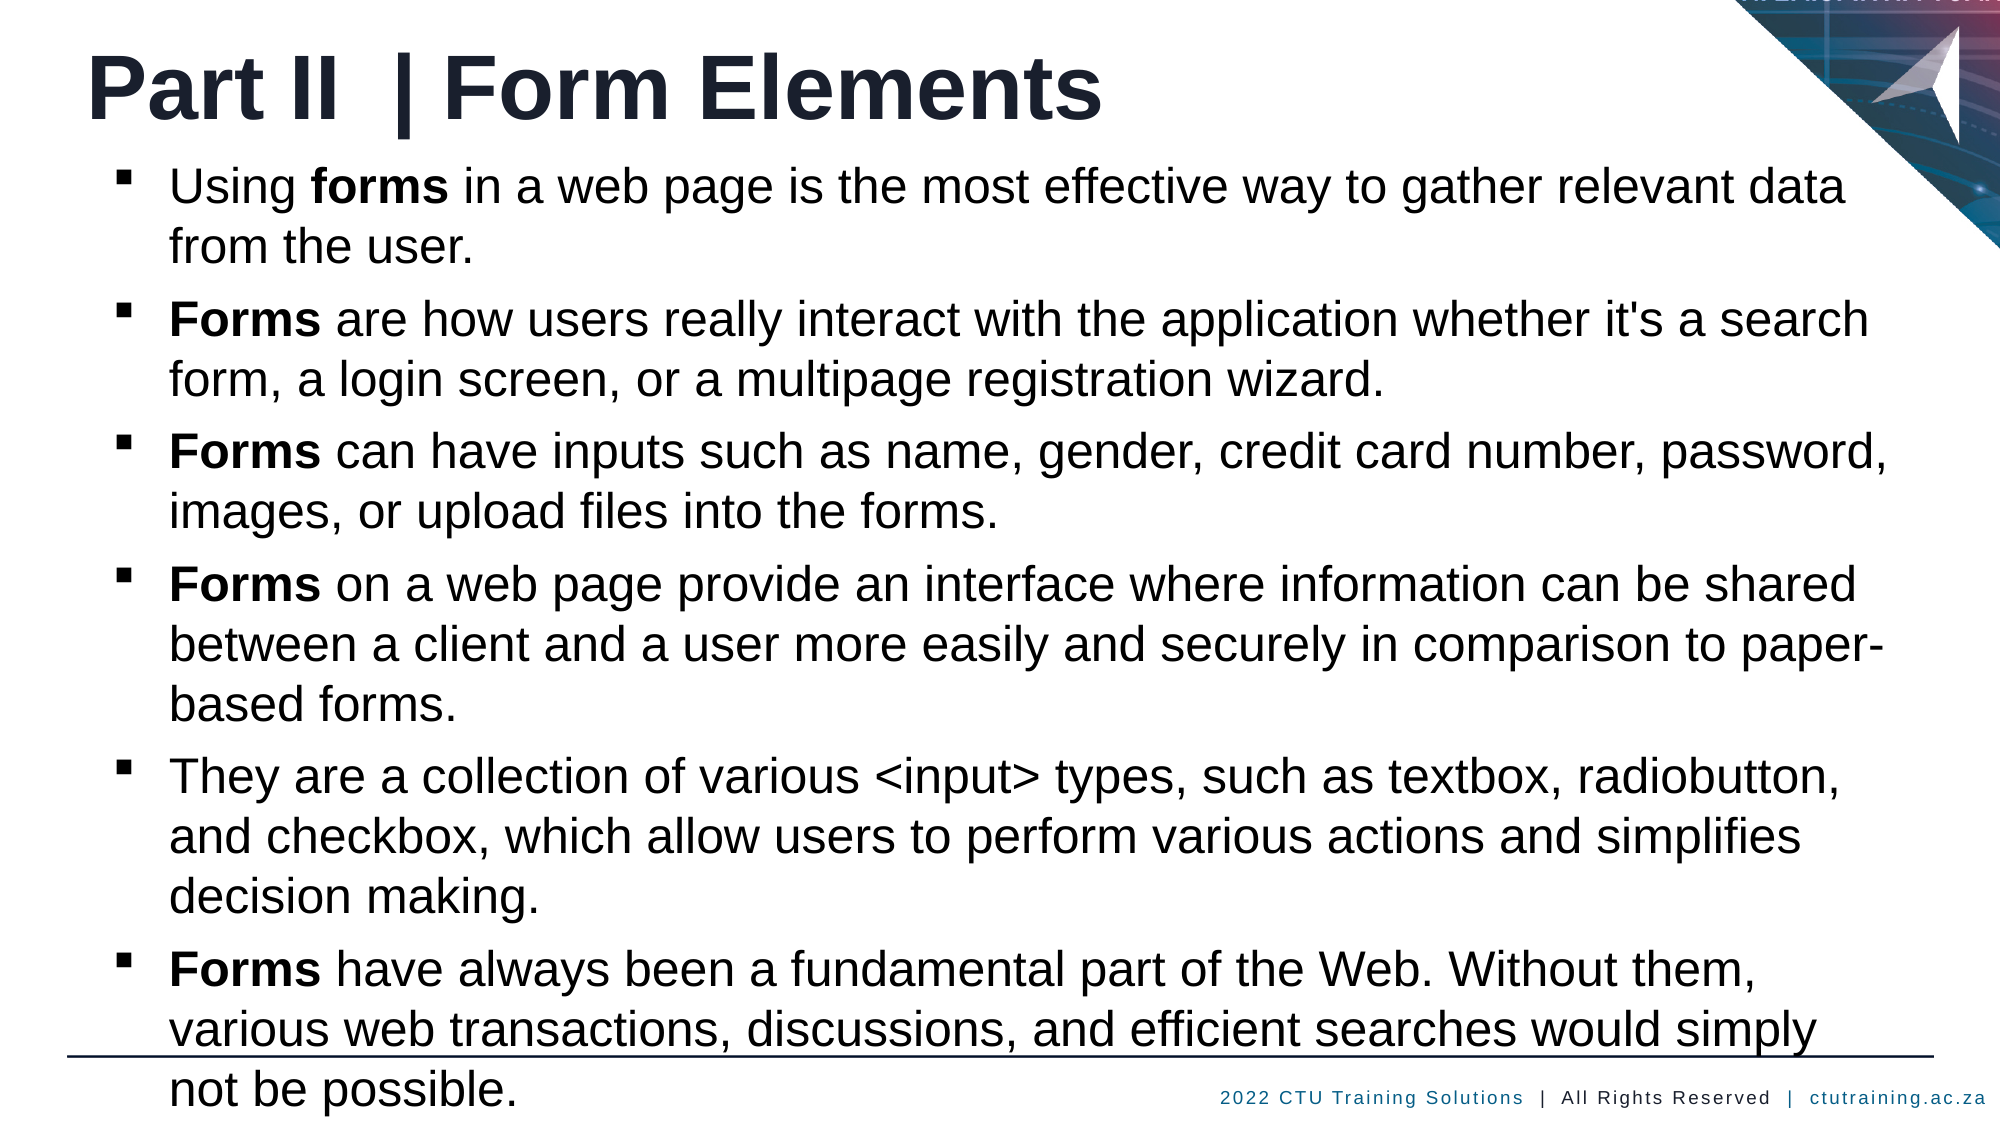

Part II  | Form Elements
Using forms in a web page is the most effective way to gather relevant data from the user.
Forms are how users really interact with the application whether it's a search form, a login screen, or a multipage registration wizard.
Forms can have inputs such as name, gender, credit card number, password, images, or upload files into the forms.
Forms on a web page provide an interface where information can be shared between a client and a user more easily and securely in comparison to paper-based forms.
They are a collection of various <input> types, such as textbox, radiobutton, and checkbox, which allow users to perform various actions and simplifies decision making.
Forms have always been a fundamental part of the Web. Without them, various web transactions, discussions, and efficient searches would simply not be possible.
Main Heading  |  Subheading
2020 CTU Training Solutions  |  All Rights Reserved  |  ctutraining.ac.za
2022 CTU Training Solutions  |  All Rights Reserved  |  ctutraining.ac.za